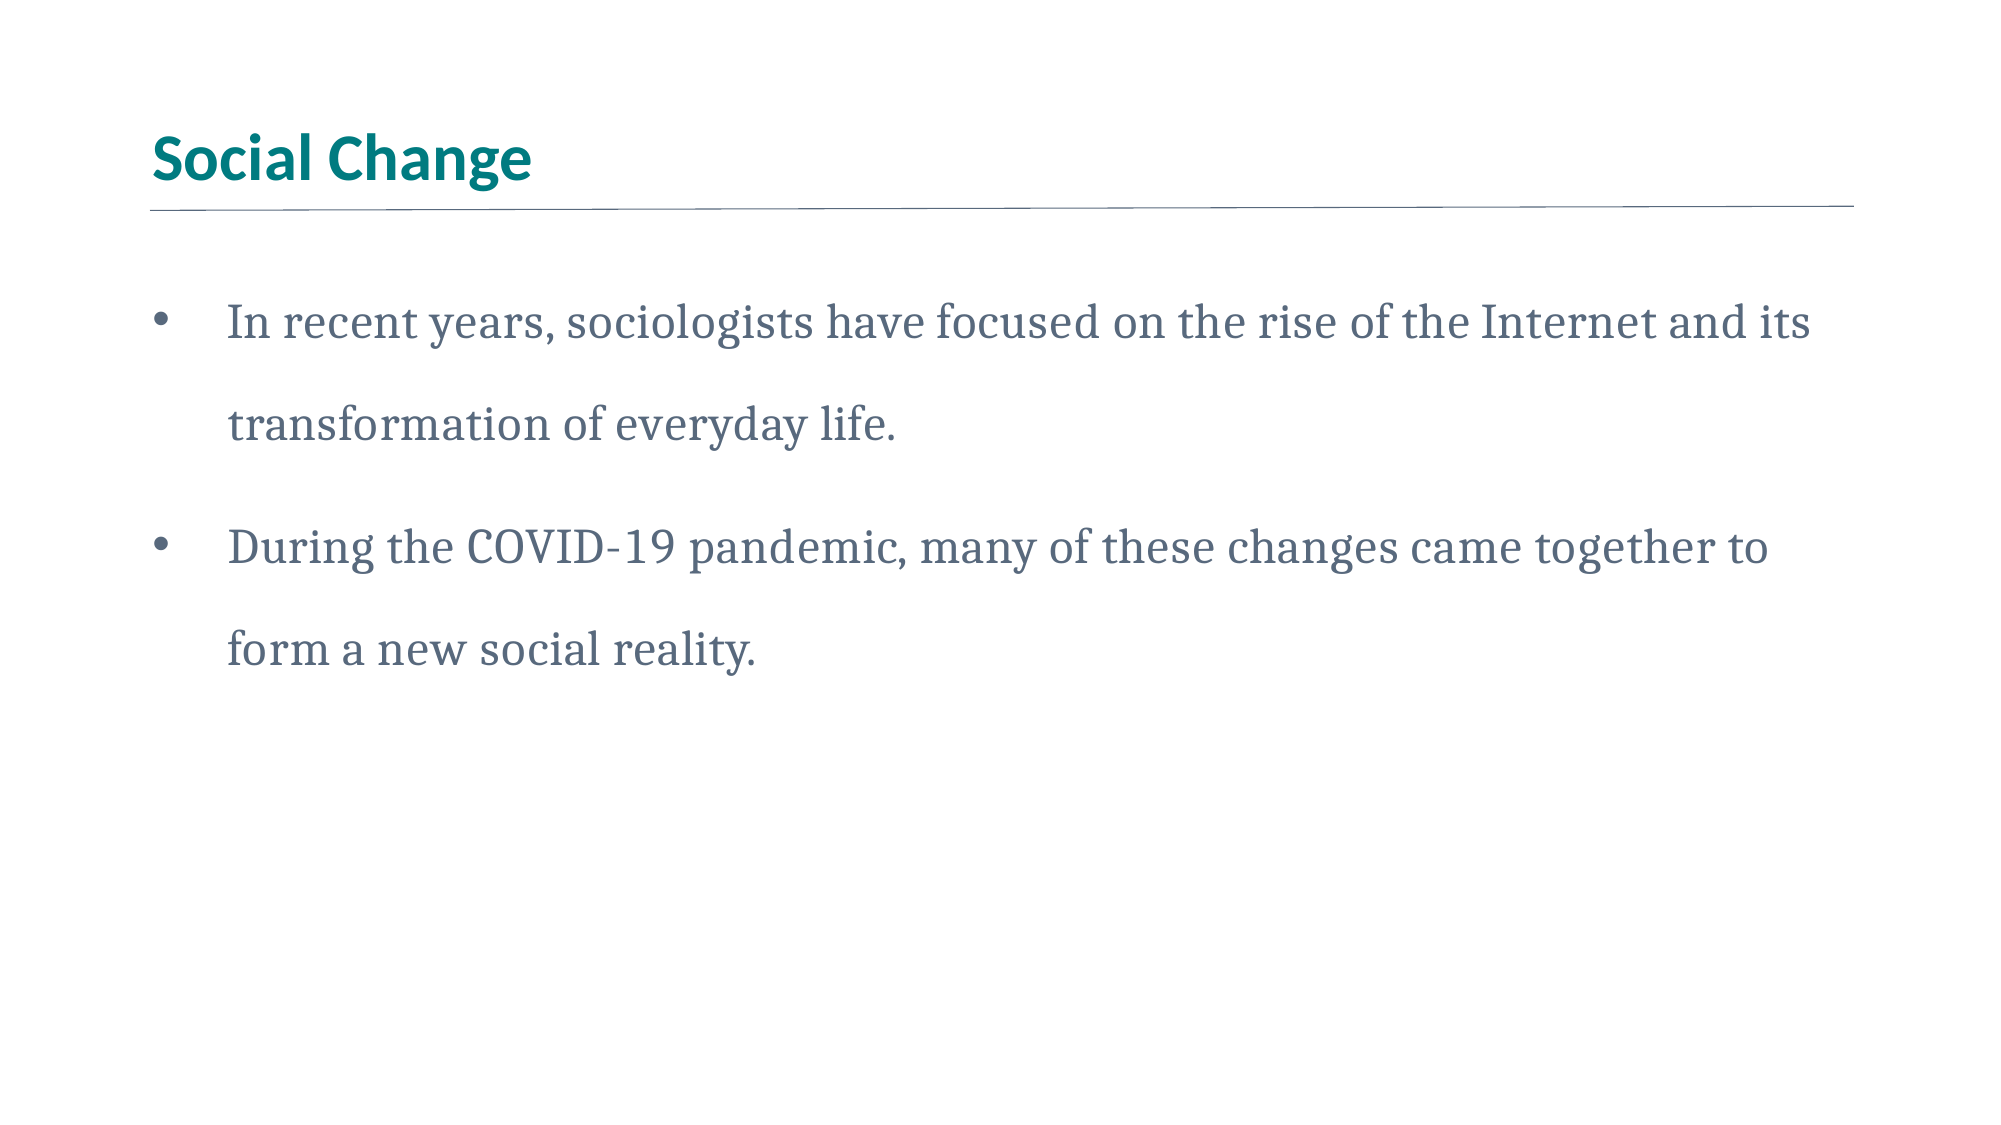

# Social Change
In recent years, sociologists have focused on the rise of the Internet and its transformation of everyday life.
During the COVID-19 pandemic, many of these changes came together to form a new social reality.